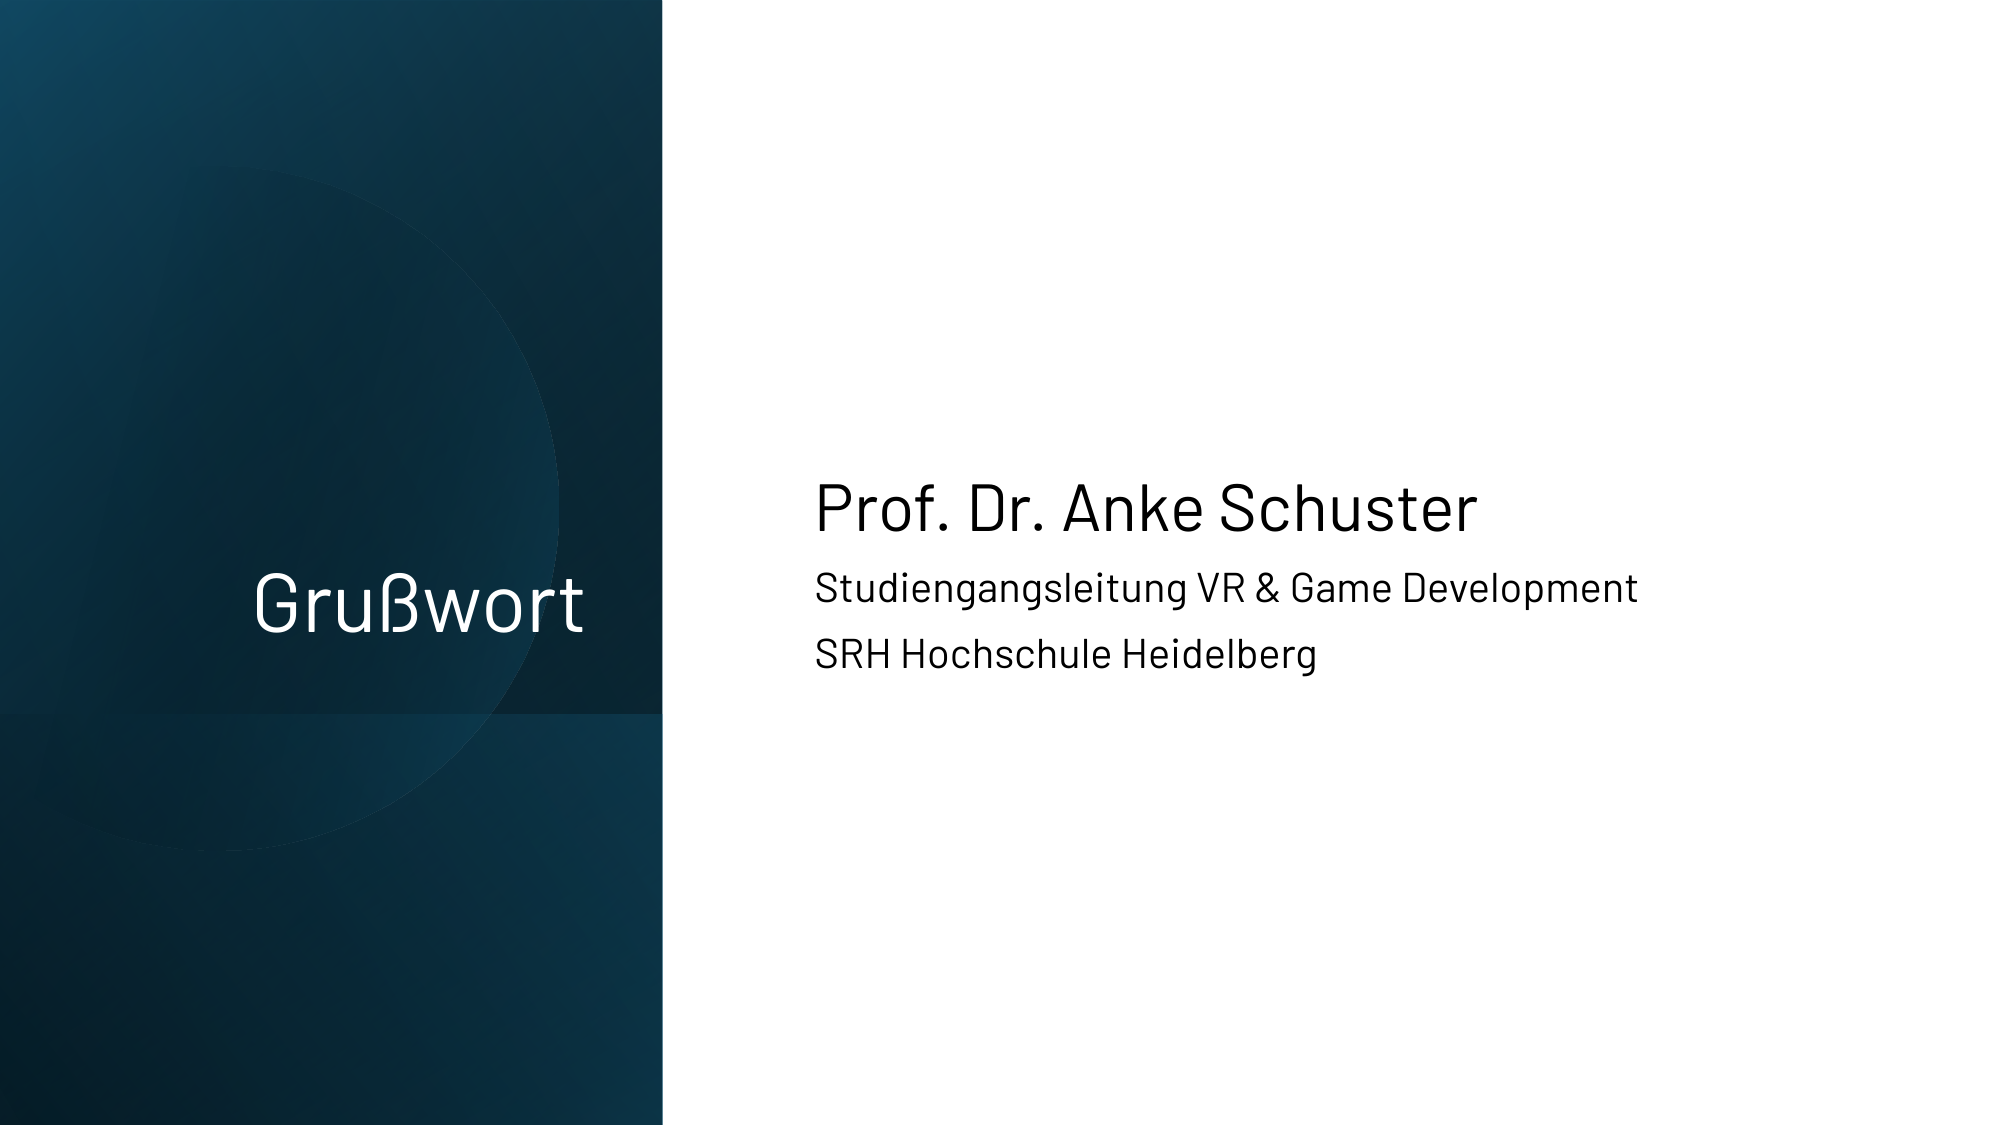

# Grußwort

Prof. Dr. Anke Schuster
Studiengangsleitung VR & Game Development
SRH Hochschule Heidelberg